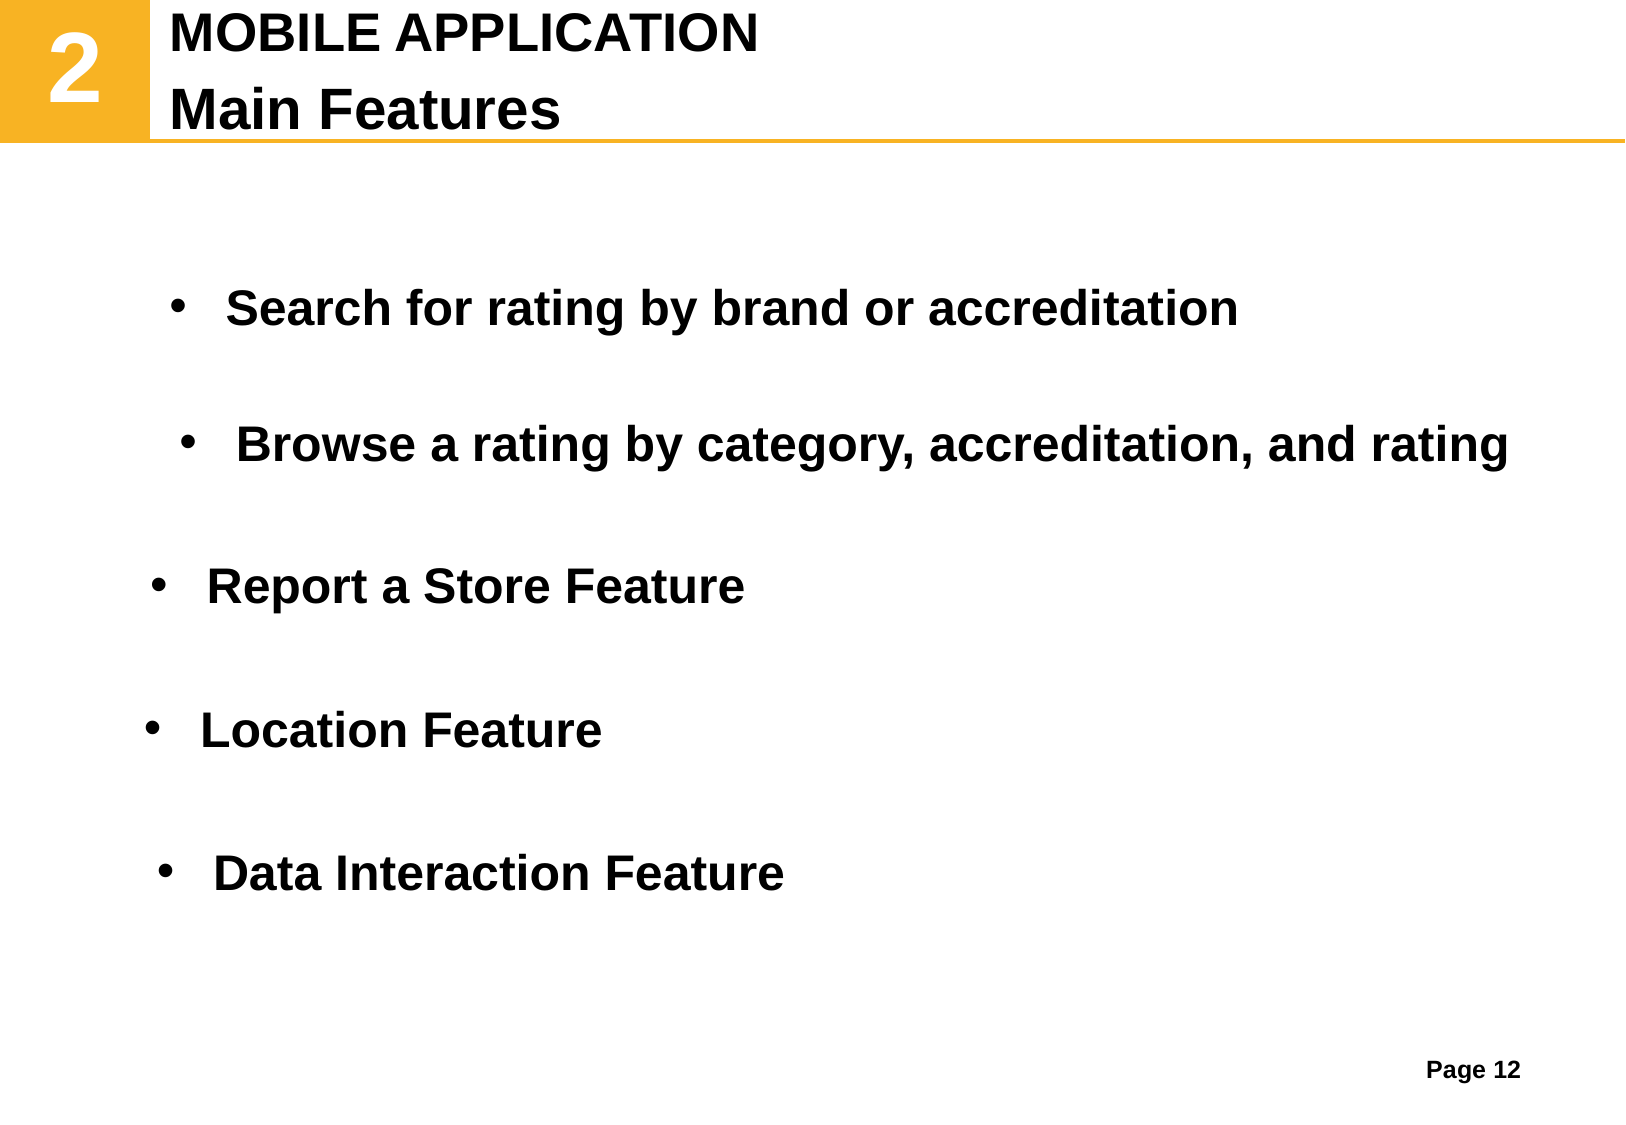

MOBILE APPLICATION
Main Features
# 2
Search for rating by brand or accreditation
Browse a rating by category, accreditation, and rating
Report a Store Feature
Location Feature
Data Interaction Feature